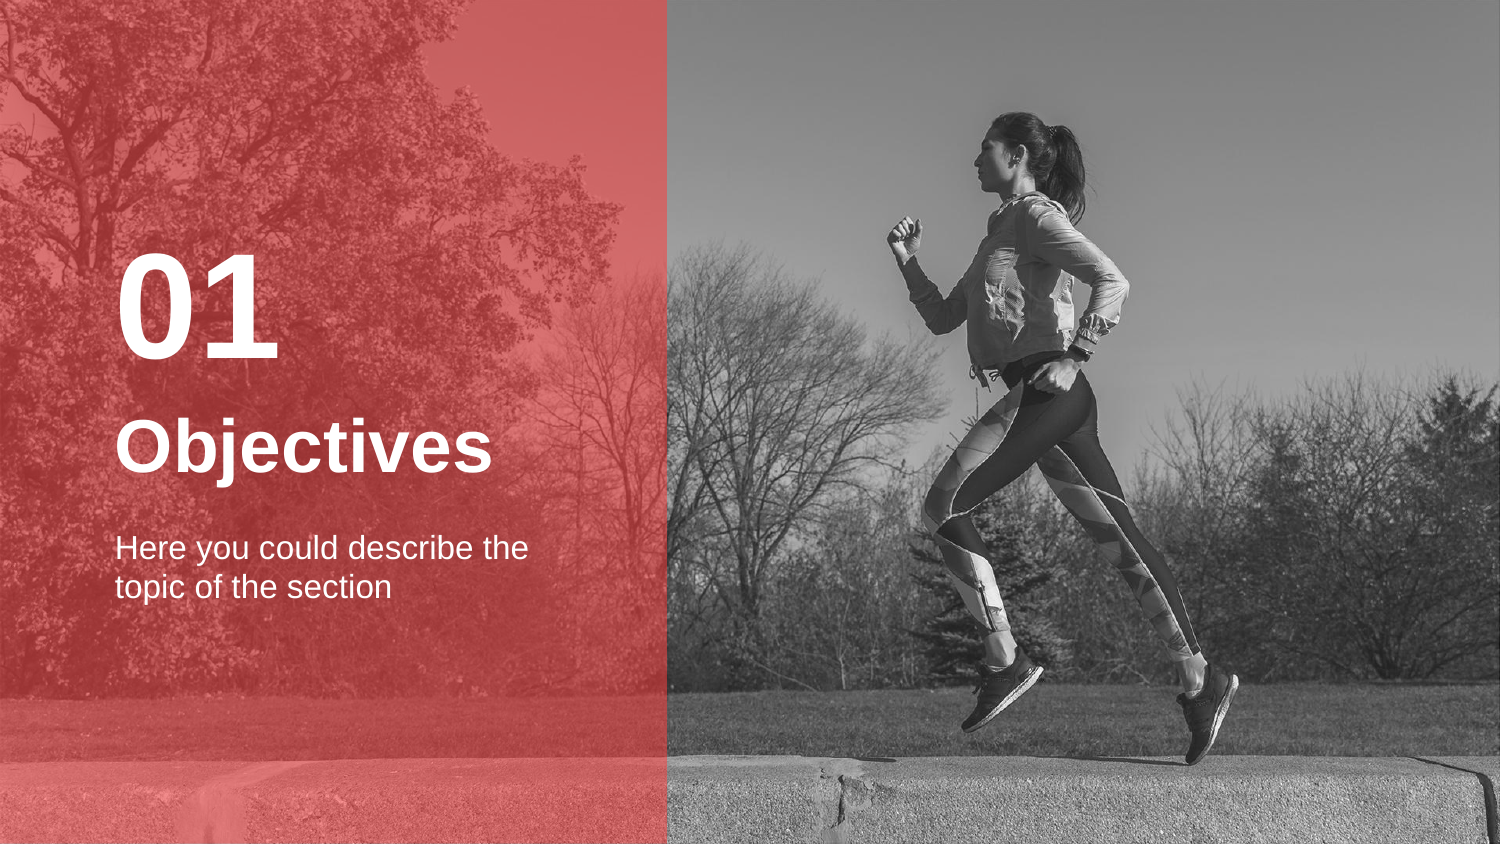

01
# Objectives
Here you could describe the topic of the section